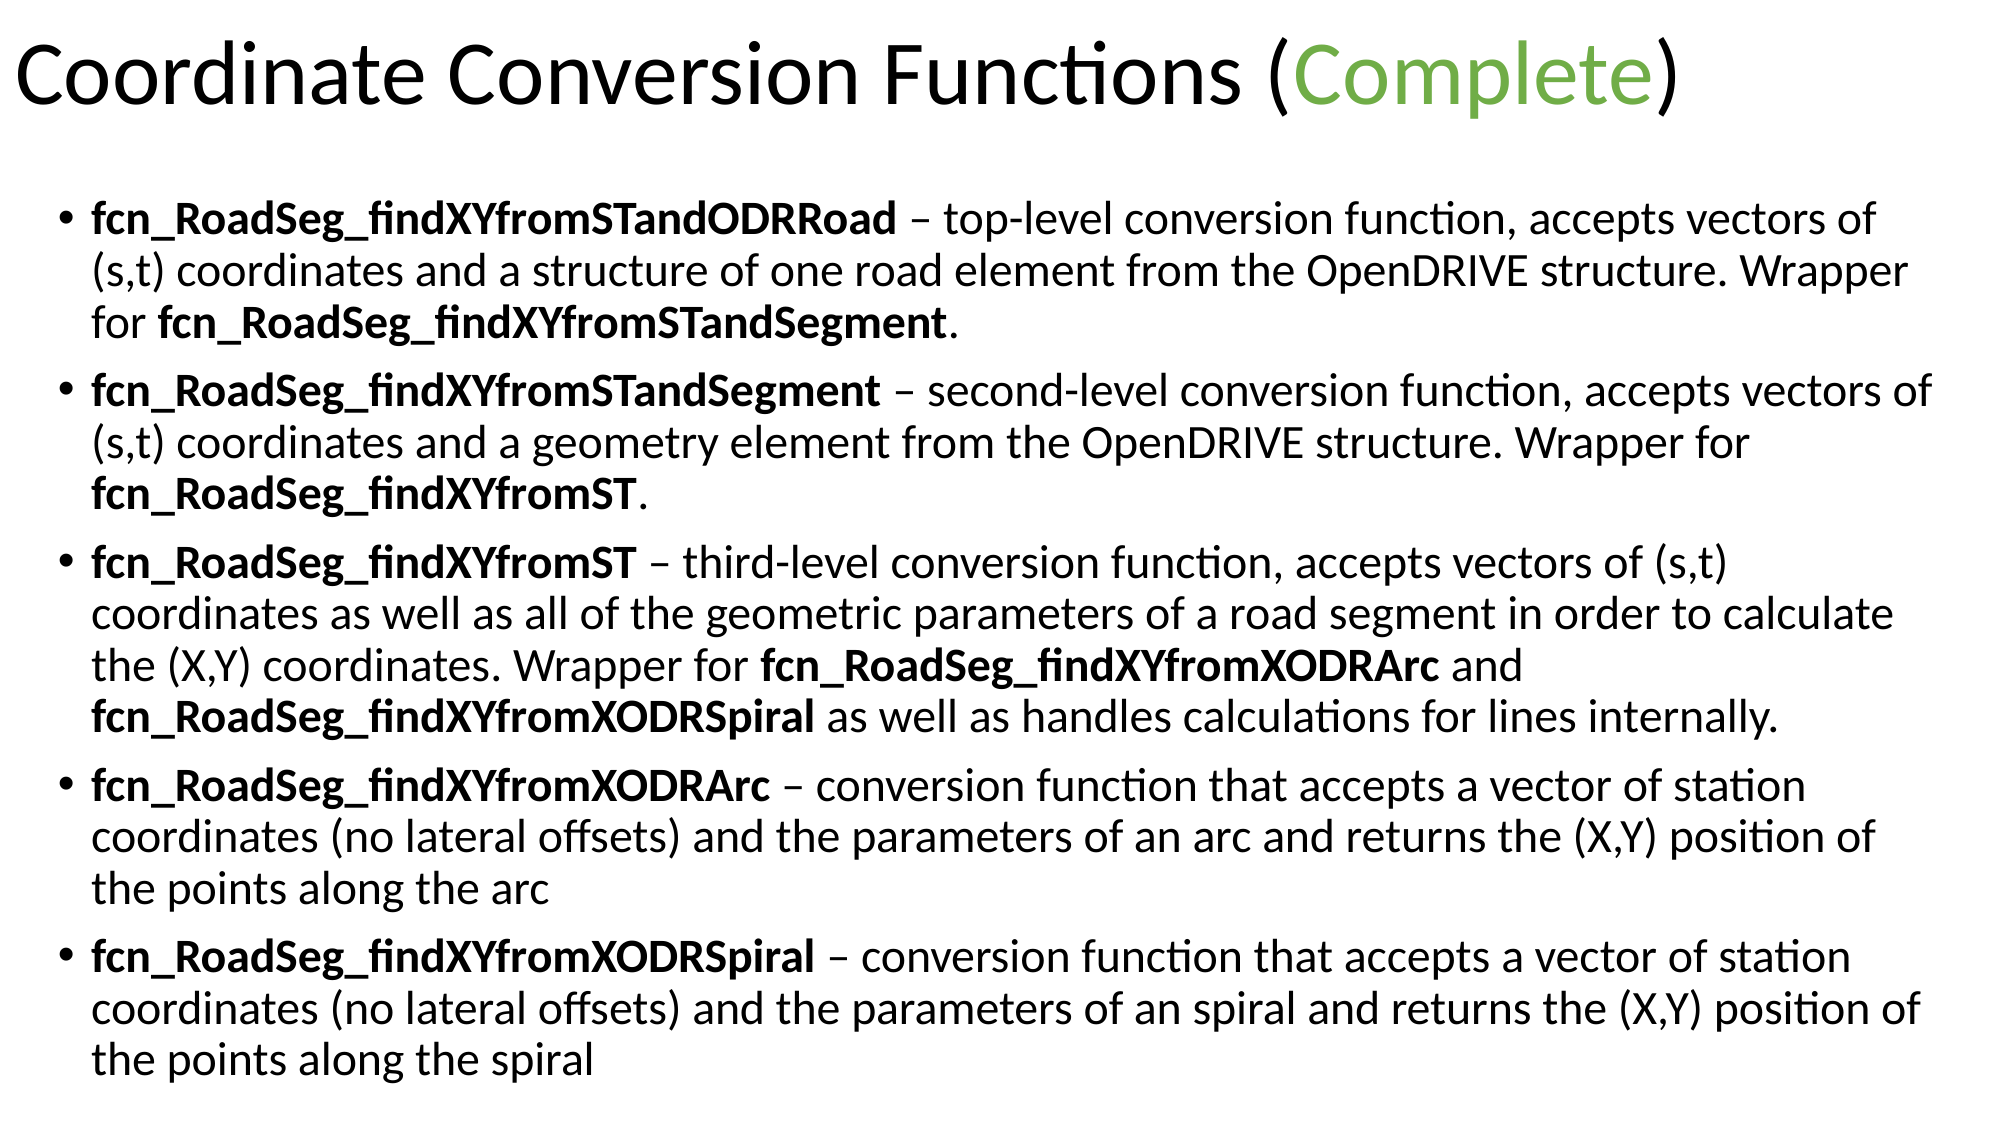

# Coordinate Conversion Functions (Complete)
fcn_RoadSeg_findXYfromSTandODRRoad – top-level conversion function, accepts vectors of (s,t) coordinates and a structure of one road element from the OpenDRIVE structure. Wrapper for fcn_RoadSeg_findXYfromSTandSegment.
fcn_RoadSeg_findXYfromSTandSegment – second-level conversion function, accepts vectors of (s,t) coordinates and a geometry element from the OpenDRIVE structure. Wrapper for fcn_RoadSeg_findXYfromST.
fcn_RoadSeg_findXYfromST – third-level conversion function, accepts vectors of (s,t) coordinates as well as all of the geometric parameters of a road segment in order to calculate the (X,Y) coordinates. Wrapper for fcn_RoadSeg_findXYfromXODRArc and fcn_RoadSeg_findXYfromXODRSpiral as well as handles calculations for lines internally.
fcn_RoadSeg_findXYfromXODRArc – conversion function that accepts a vector of station coordinates (no lateral offsets) and the parameters of an arc and returns the (X,Y) position of the points along the arc
fcn_RoadSeg_findXYfromXODRSpiral – conversion function that accepts a vector of station coordinates (no lateral offsets) and the parameters of an spiral and returns the (X,Y) position of the points along the spiral